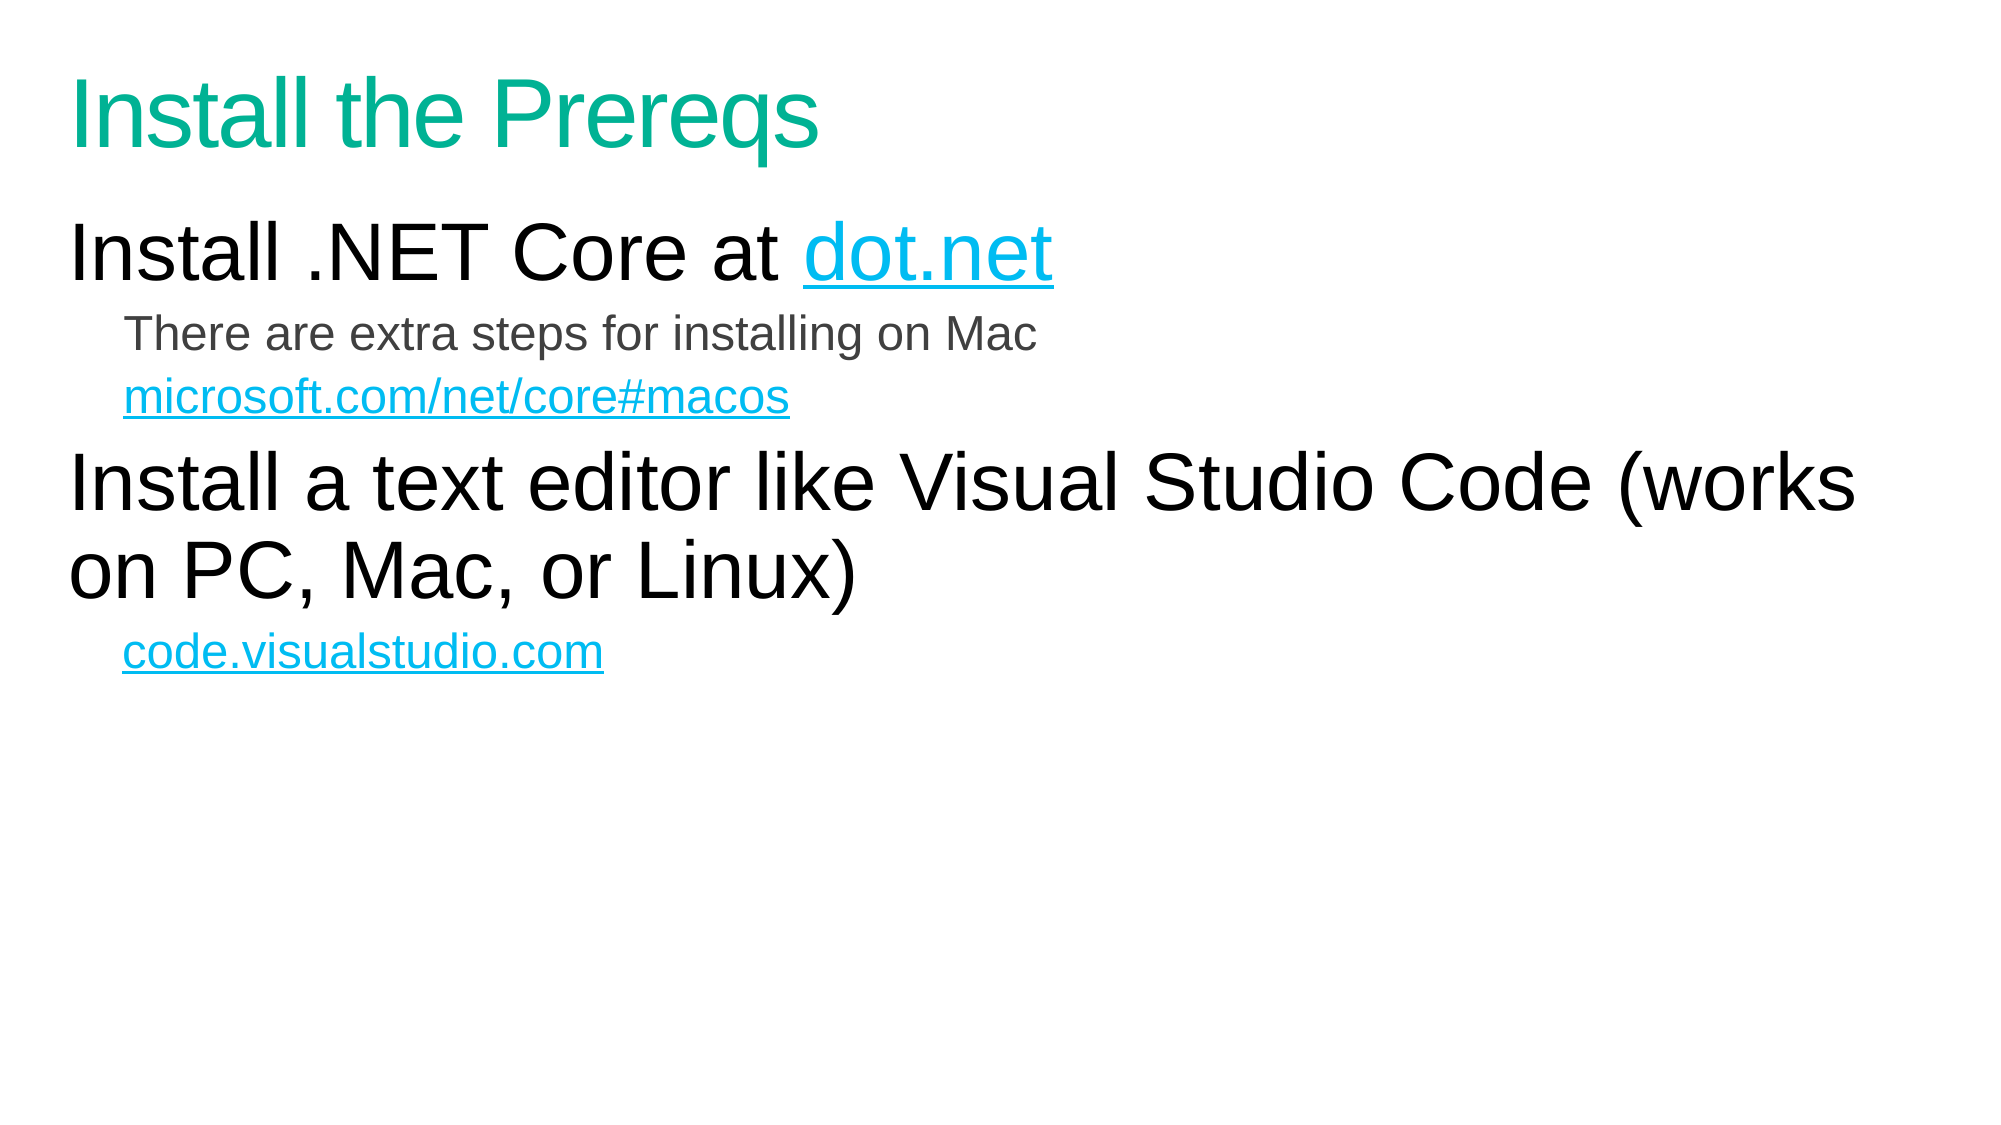

# Install the Prereqs
Install .NET Core at dot.net
There are extra steps for installing on Mac
microsoft.com/net/core#macos
Install a text editor like Visual Studio Code (works on PC, Mac, or Linux)
    code.visualstudio.com